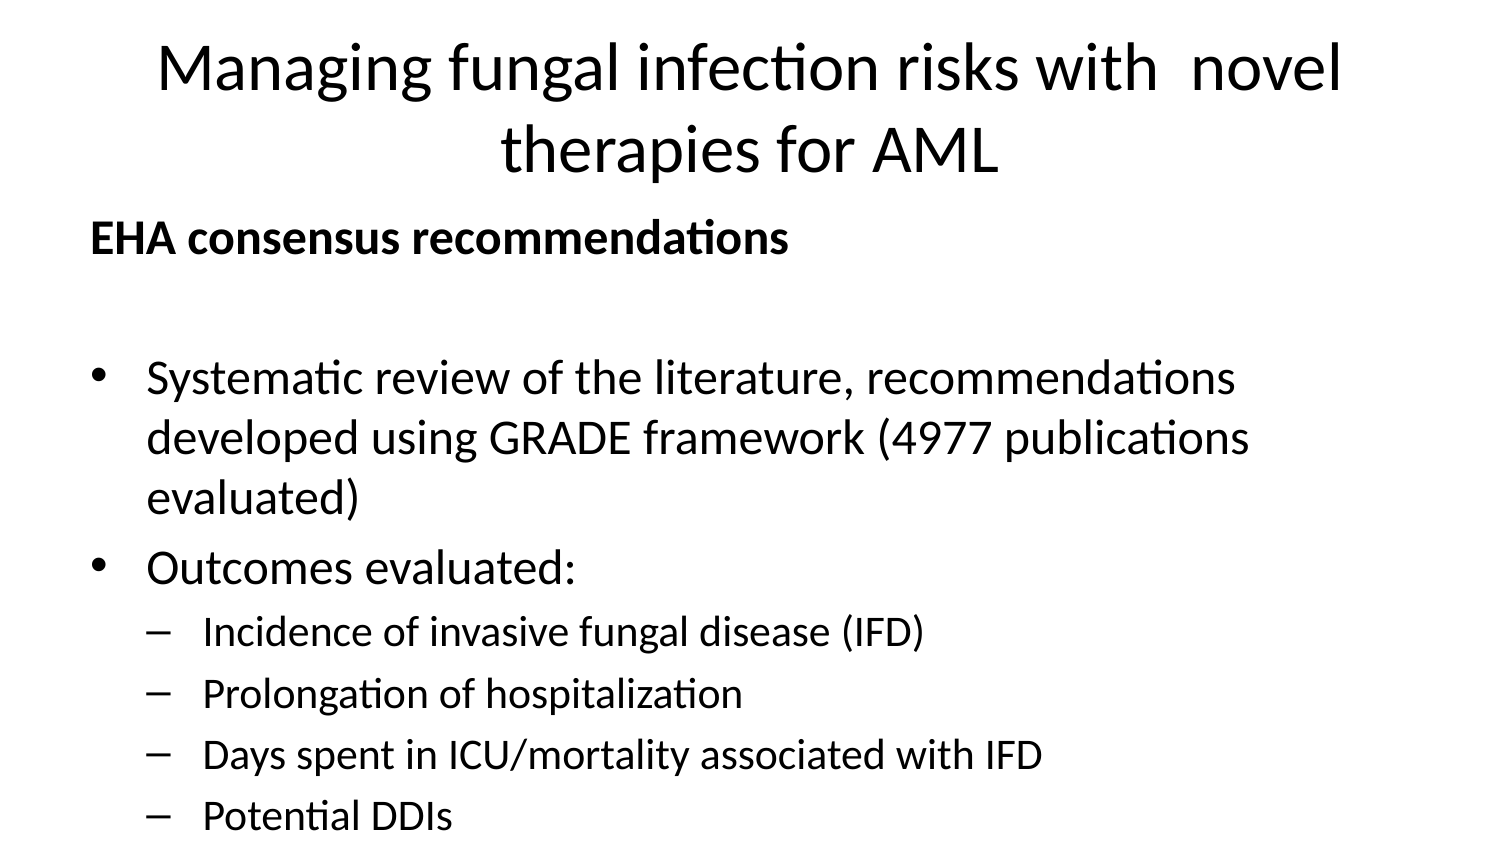

# Managing fungal infection risks with  novel therapies for AML
EHA consensus recommendations

Systematic review of the literature, recommendations developed using GRADE framework (4977 publications evaluated)
Outcomes evaluated:
Incidence of invasive fungal disease (IFD)
Prolongation of hospitalization
Days spent in ICU/mortality associated with IFD
Potential DDIs
Evidence-based recommendations were developed for hypomethylating agents (HMAs), midostaurin, venetoclax-HMA combinations
(Stemler et al. 2022)